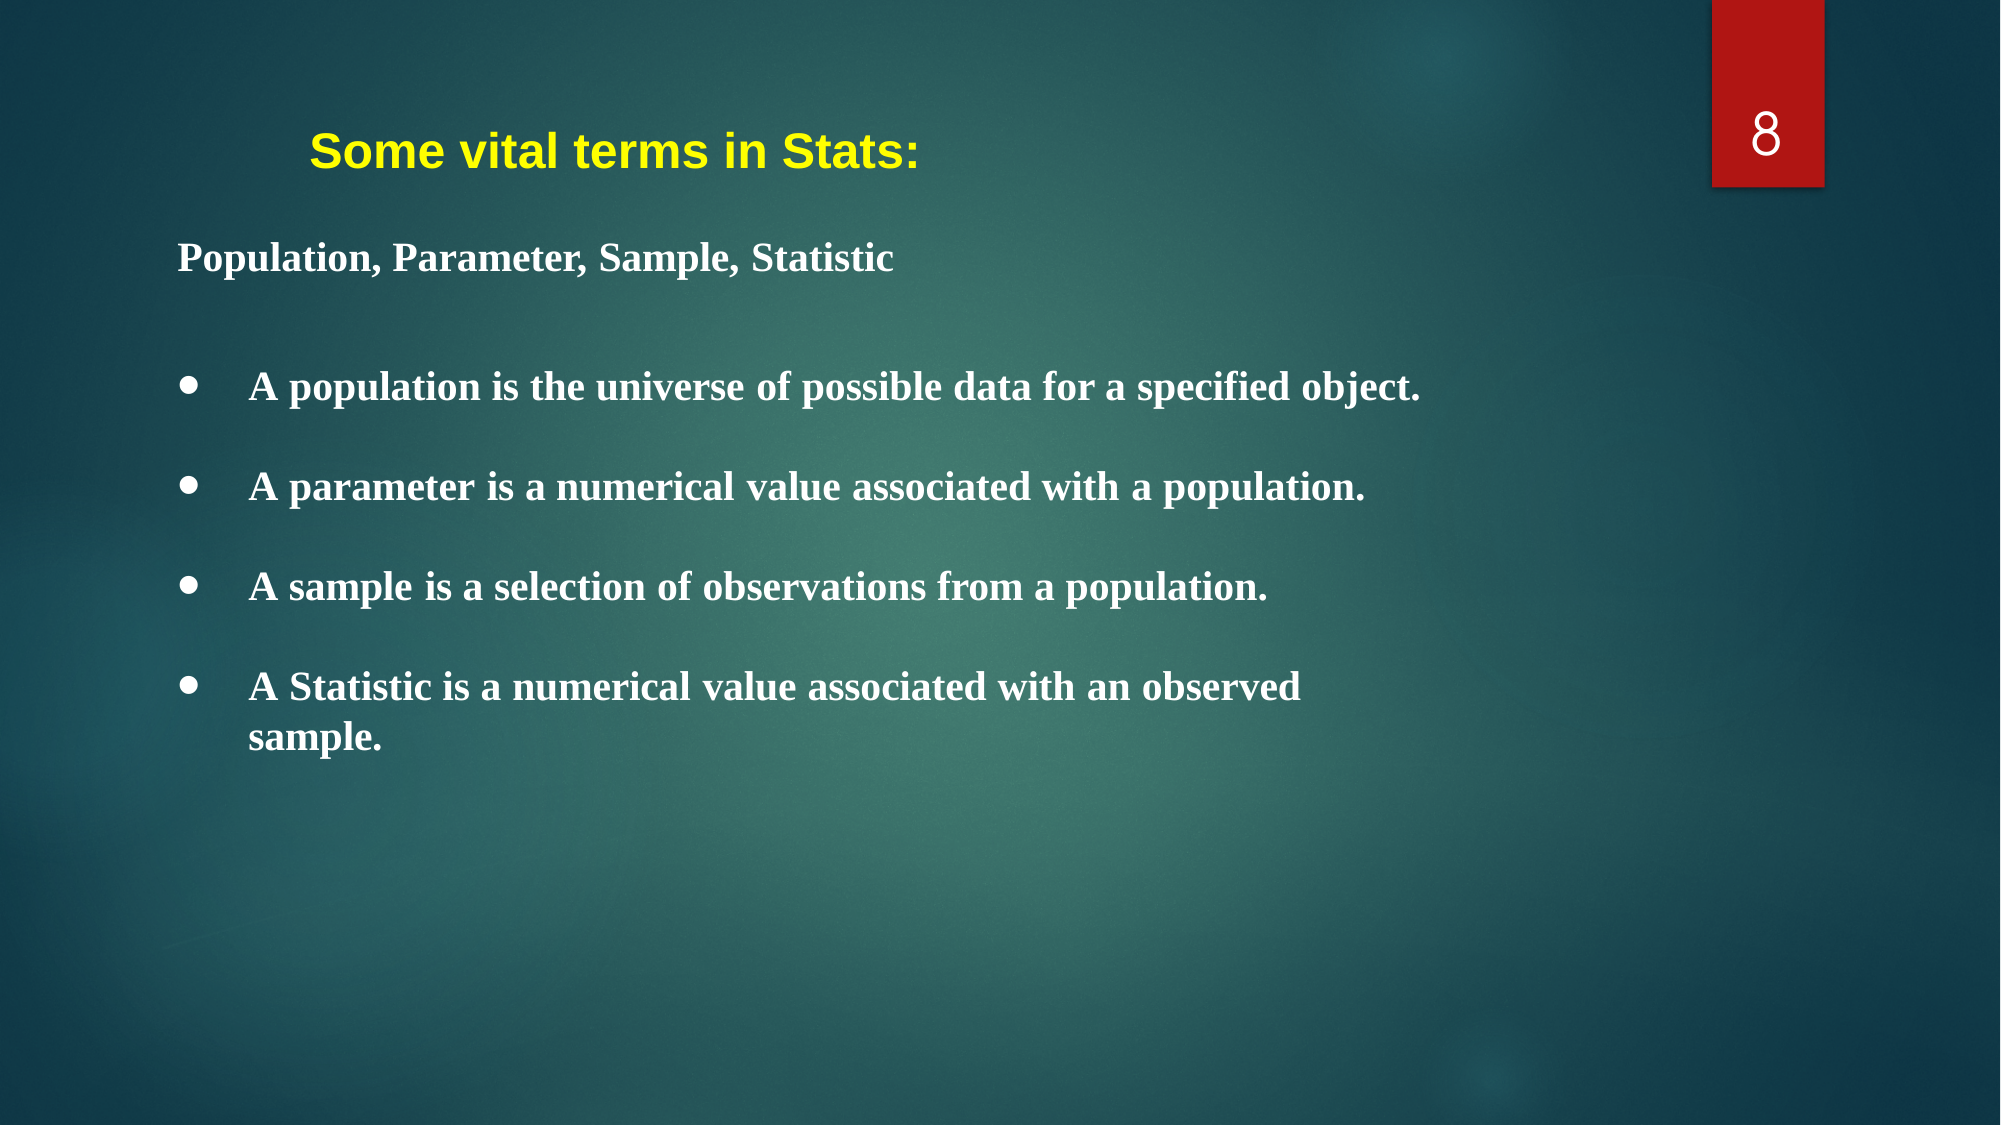

8
Some vital terms in Stats:
Population, Parameter, Sample, Statistic

A population is the universe of possible data for a specified object.

A parameter is a numerical value associated with a population.

A sample is a selection of observations from a population.

A Statistic is a numerical value associated with an observed sample.